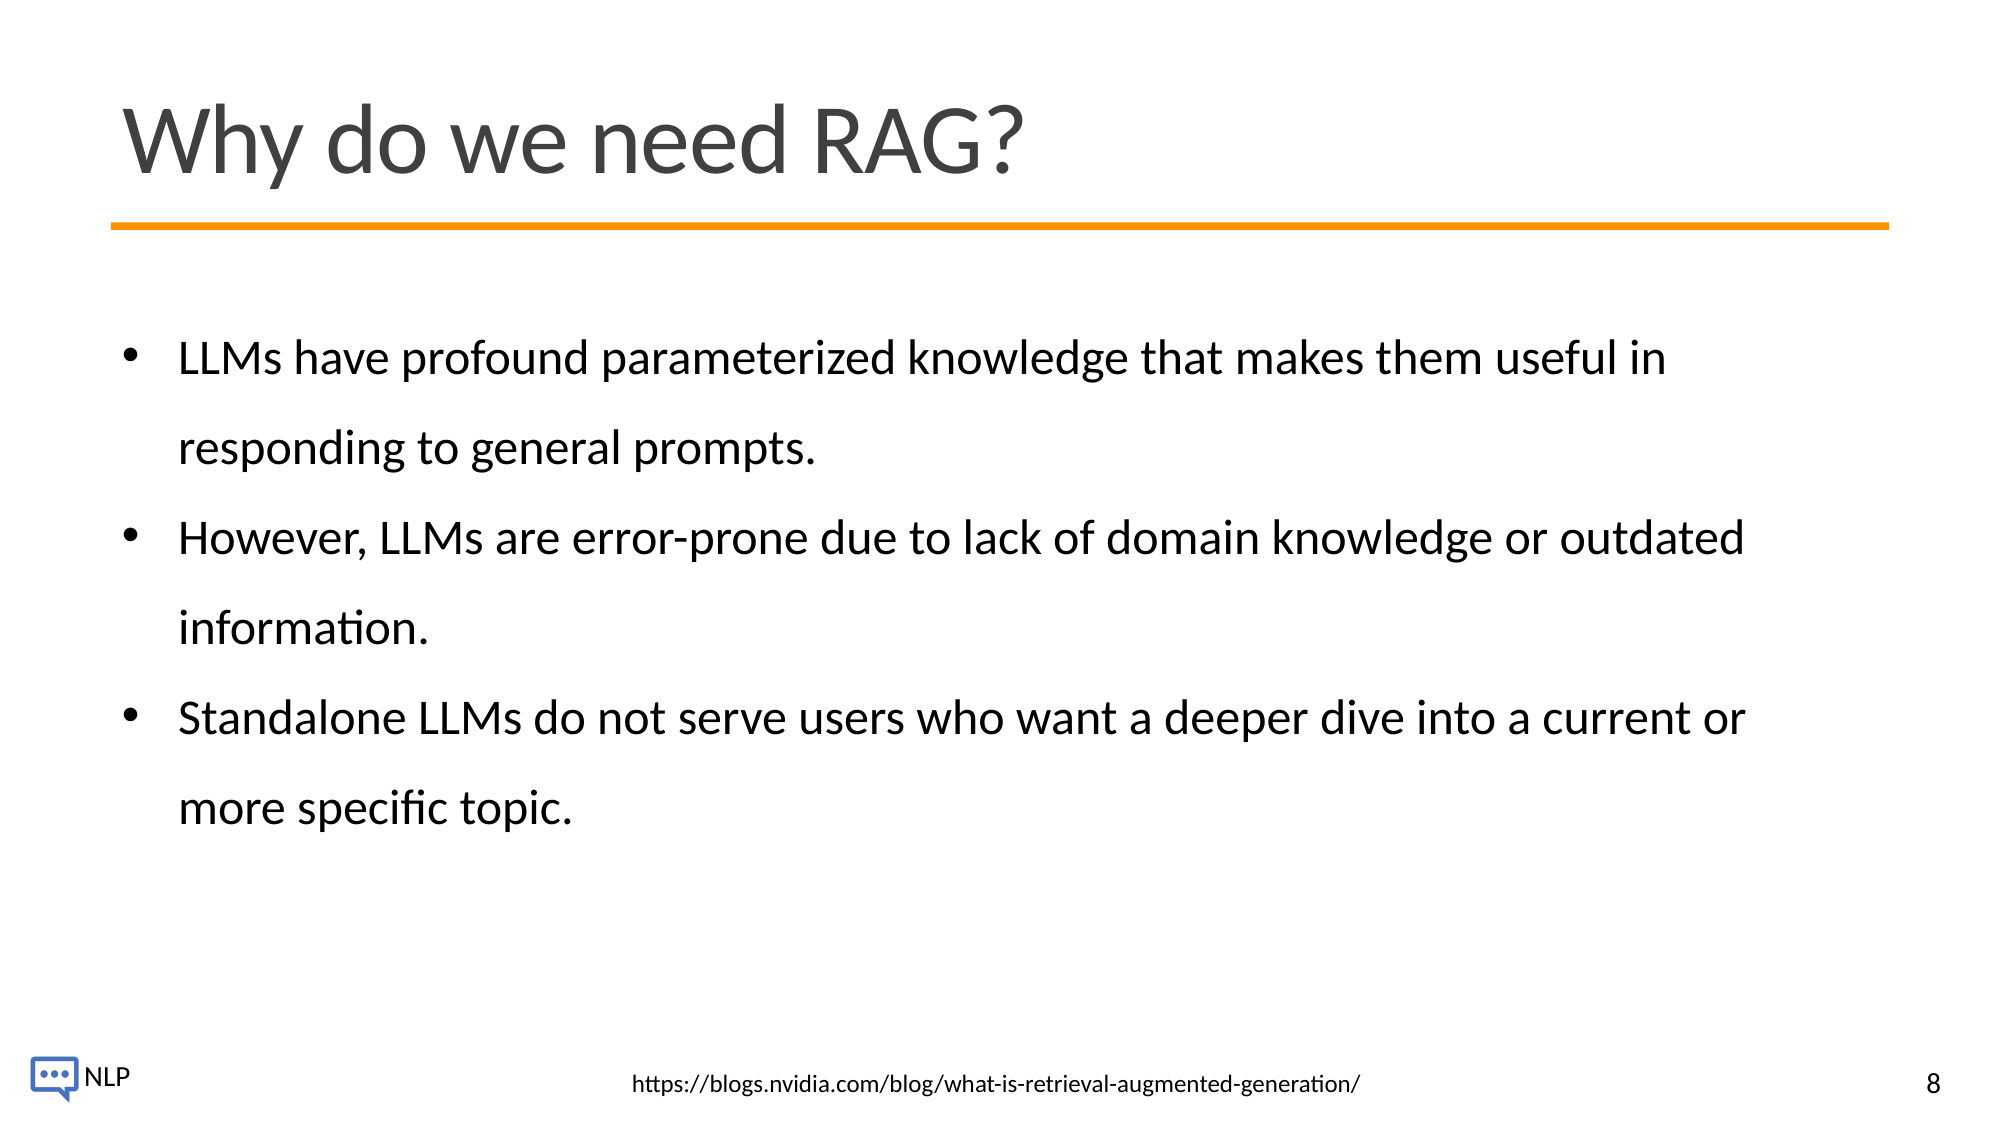

# Why do we need RAG?
LLMs have profound parameterized knowledge that makes them useful in responding to general prompts.
However, LLMs are error-prone due to lack of domain knowledge or outdated information.
Standalone LLMs do not serve users who want a deeper dive into a current or more specific topic.
8
https://blogs.nvidia.com/blog/what-is-retrieval-augmented-generation/